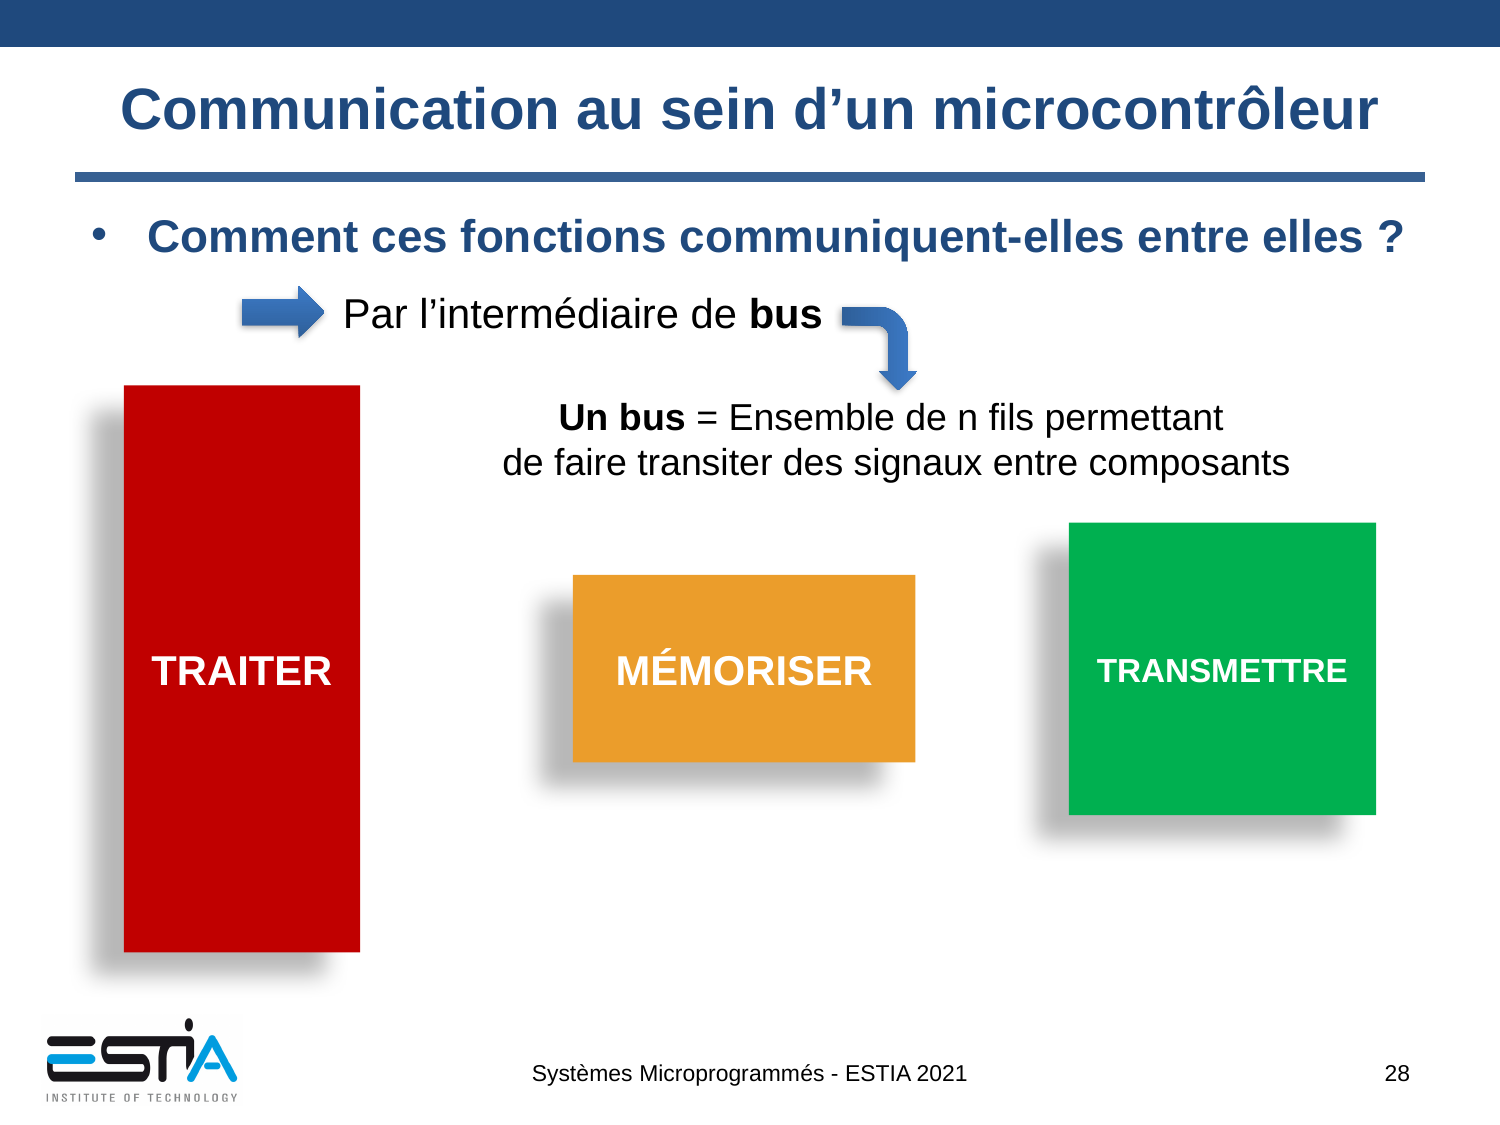

# Communication au sein d’un microcontrôleur
Comment ces fonctions communiquent-elles entre elles ?

Par l’intermédiaire de bus

TRAITER
Un bus = Ensemble de n fils permettant
de faire transiter des signaux entre composants
TRANSMETTRE
MÉMORISER
Systèmes Microprogrammés - ESTIA 2021
28